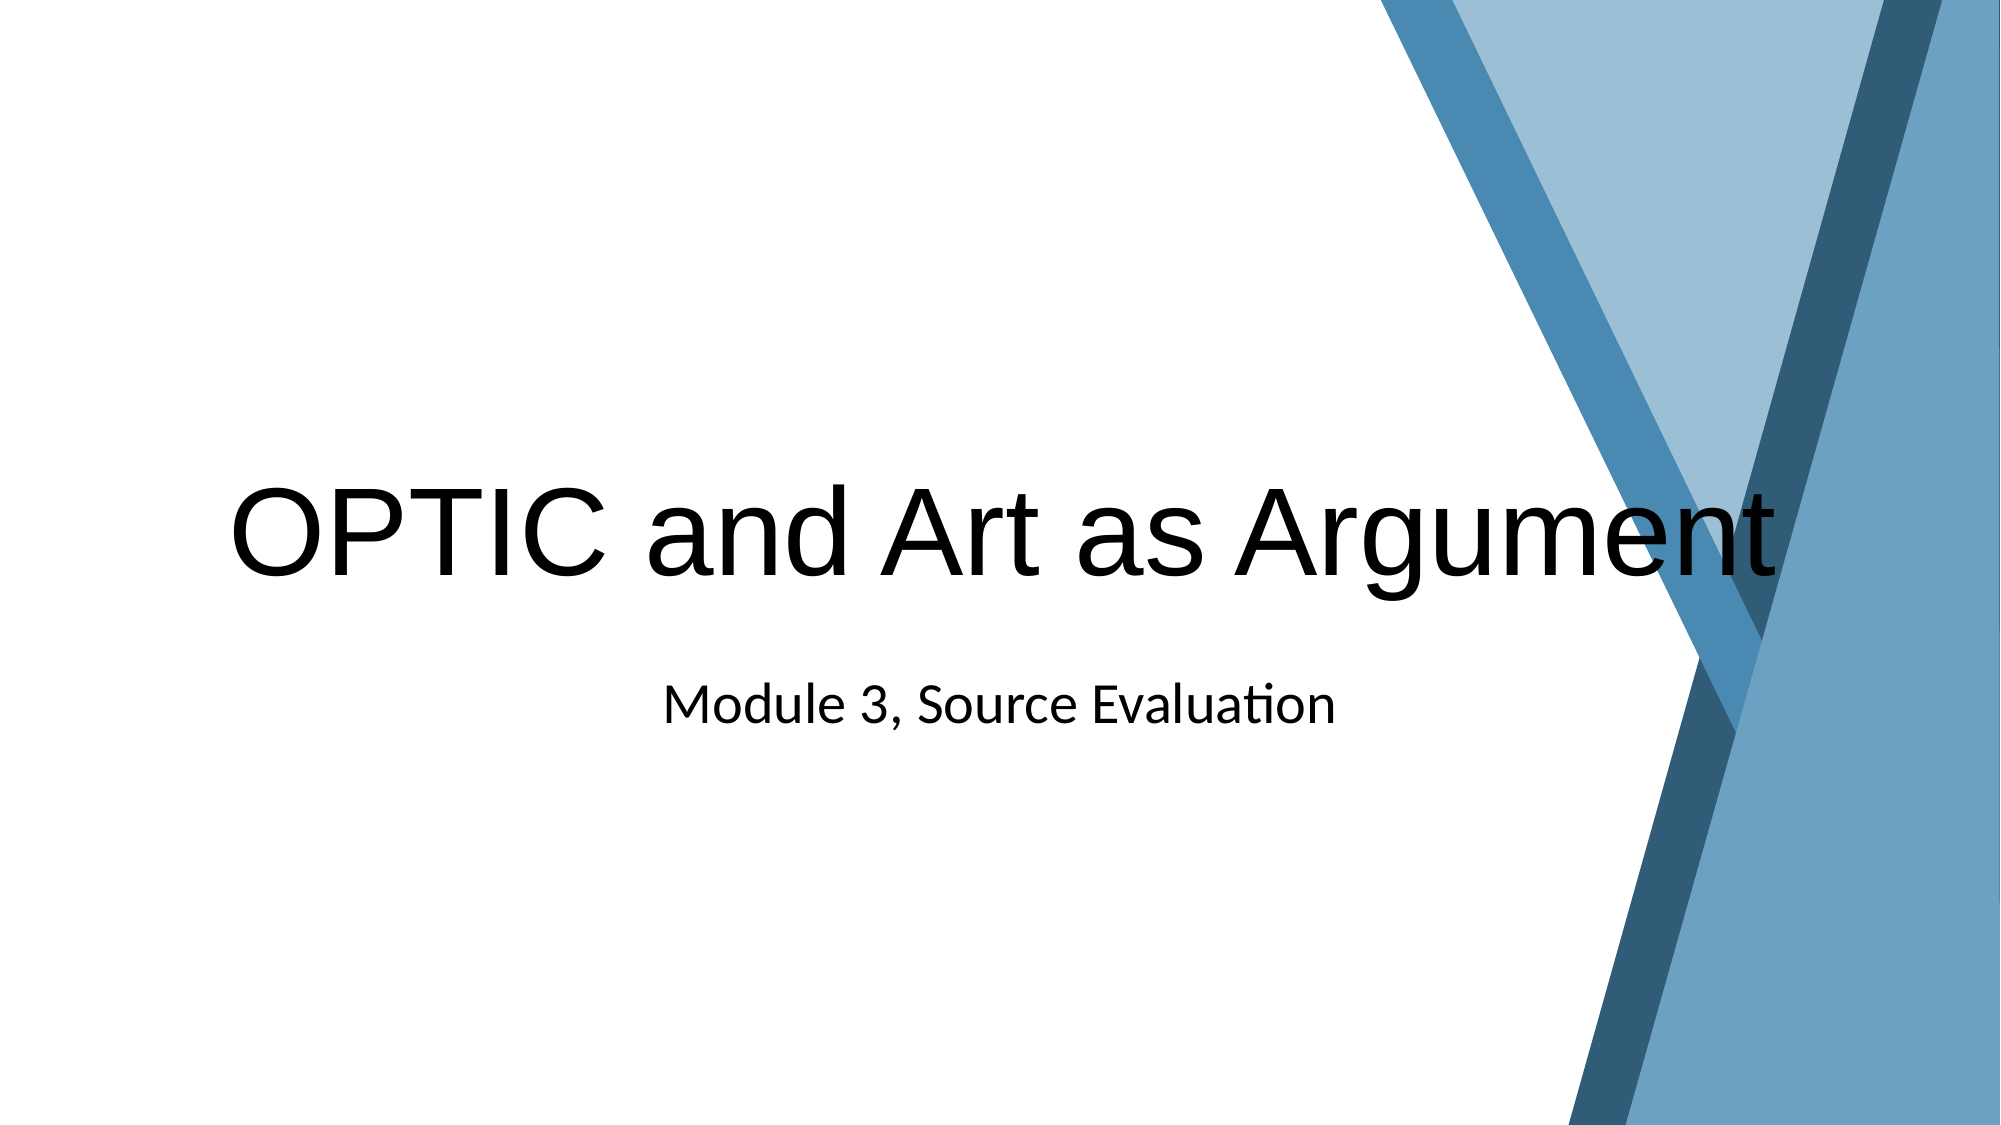

# OPTIC and Art as Argument
Module 3, Source Evaluation